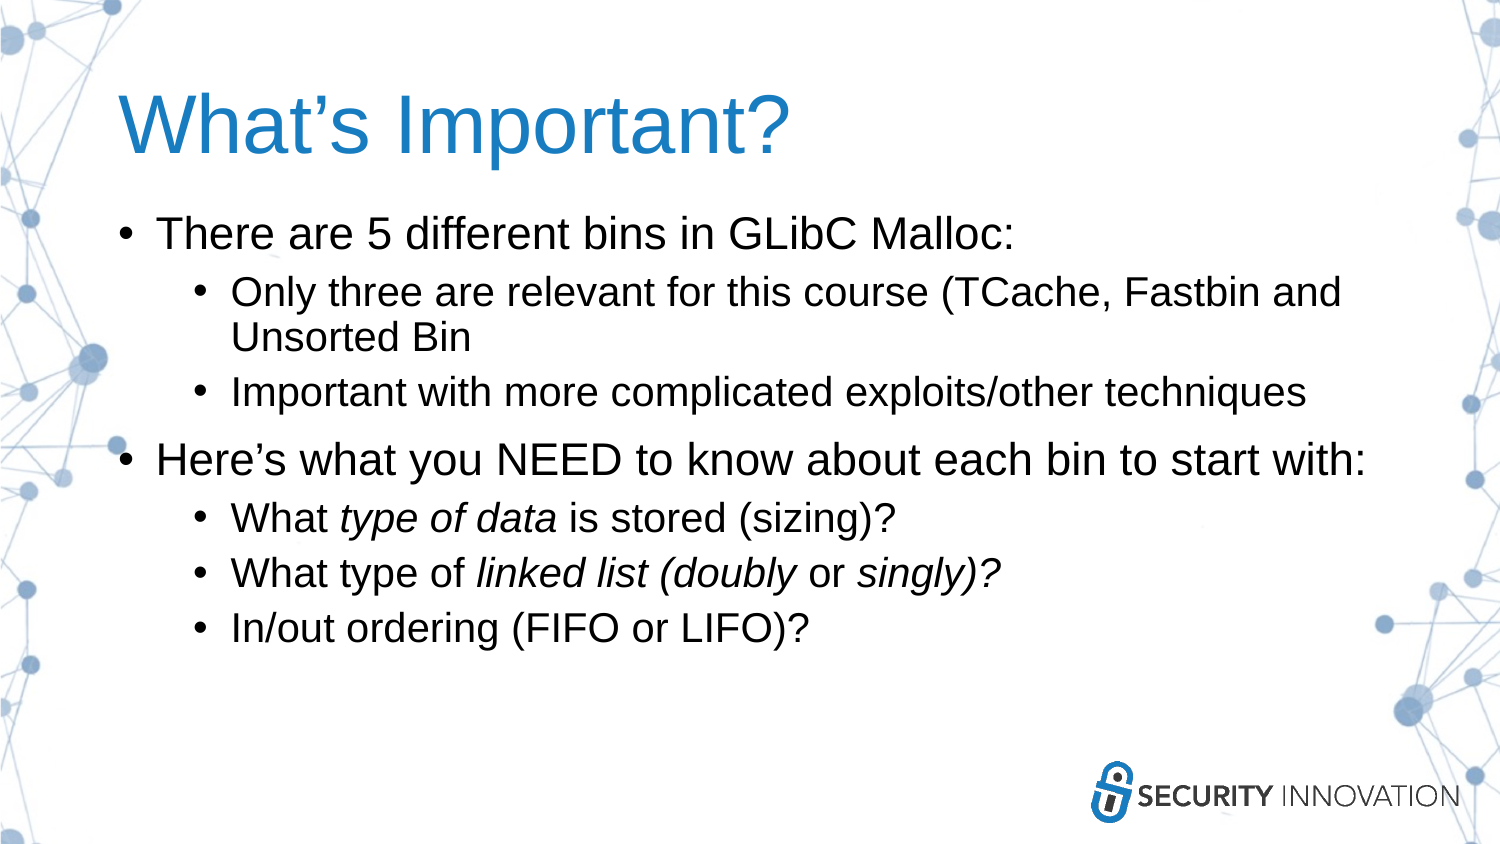

# What’s Important?
There are 5 different bins in GLibC Malloc:
Only three are relevant for this course (TCache, Fastbin and Unsorted Bin
Important with more complicated exploits/other techniques
Here’s what you NEED to know about each bin to start with:
What type of data is stored (sizing)?
What type of linked list (doubly or singly)?
In/out ordering (FIFO or LIFO)?